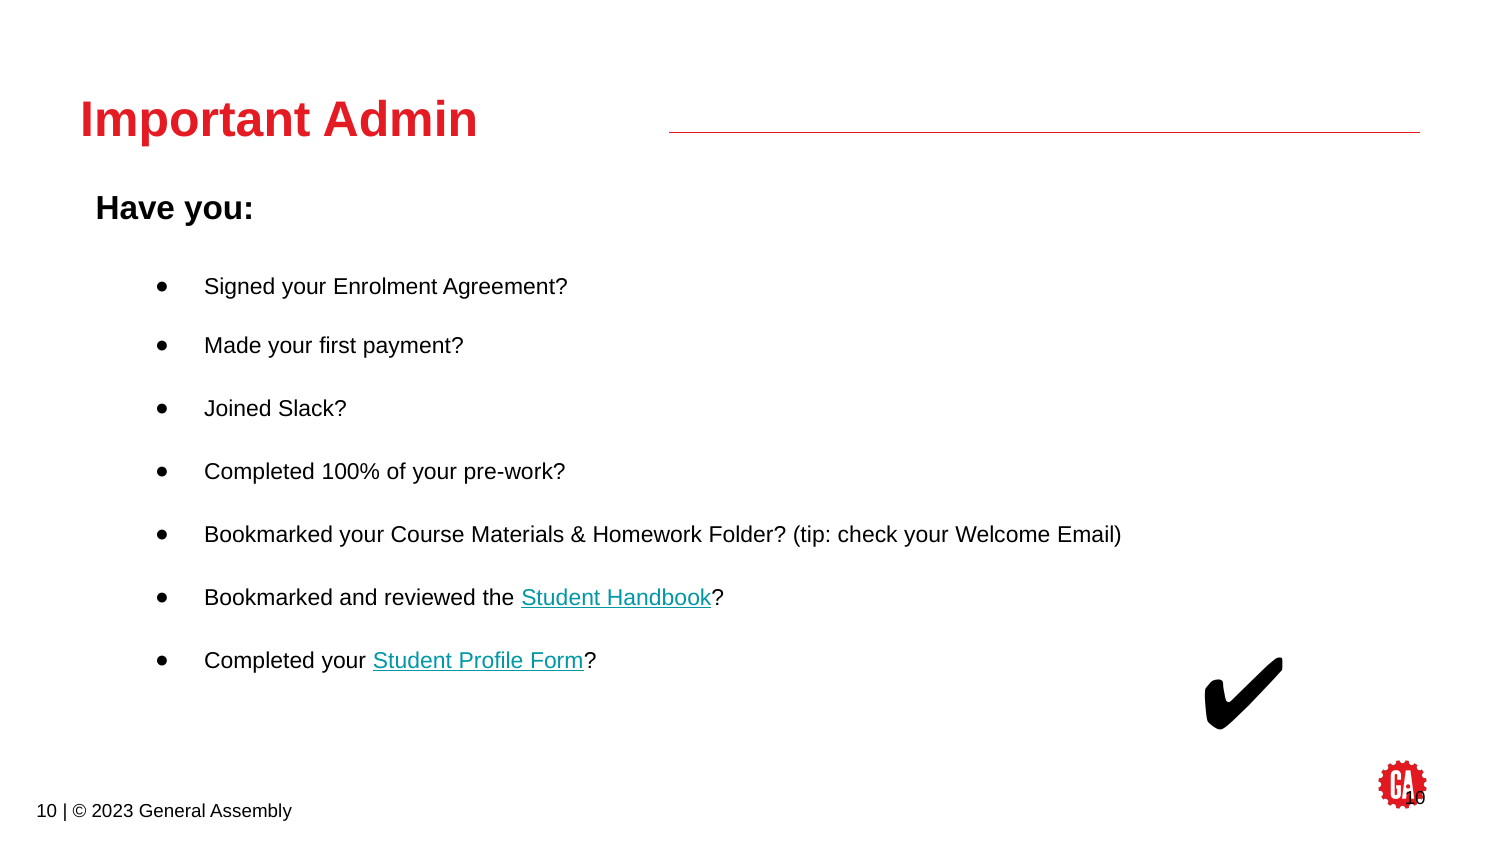

# Important Admin

Have you:
Signed your Enrolment Agreement?
Made your first payment?
Joined Slack?
Completed 100% of your pre-work?
Bookmarked your Course Materials & Homework Folder? (tip: check your Welcome Email)
Bookmarked and reviewed the Student Handbook?
Completed your Student Profile Form?

✔️
10
10 | © 2023 General Assembly